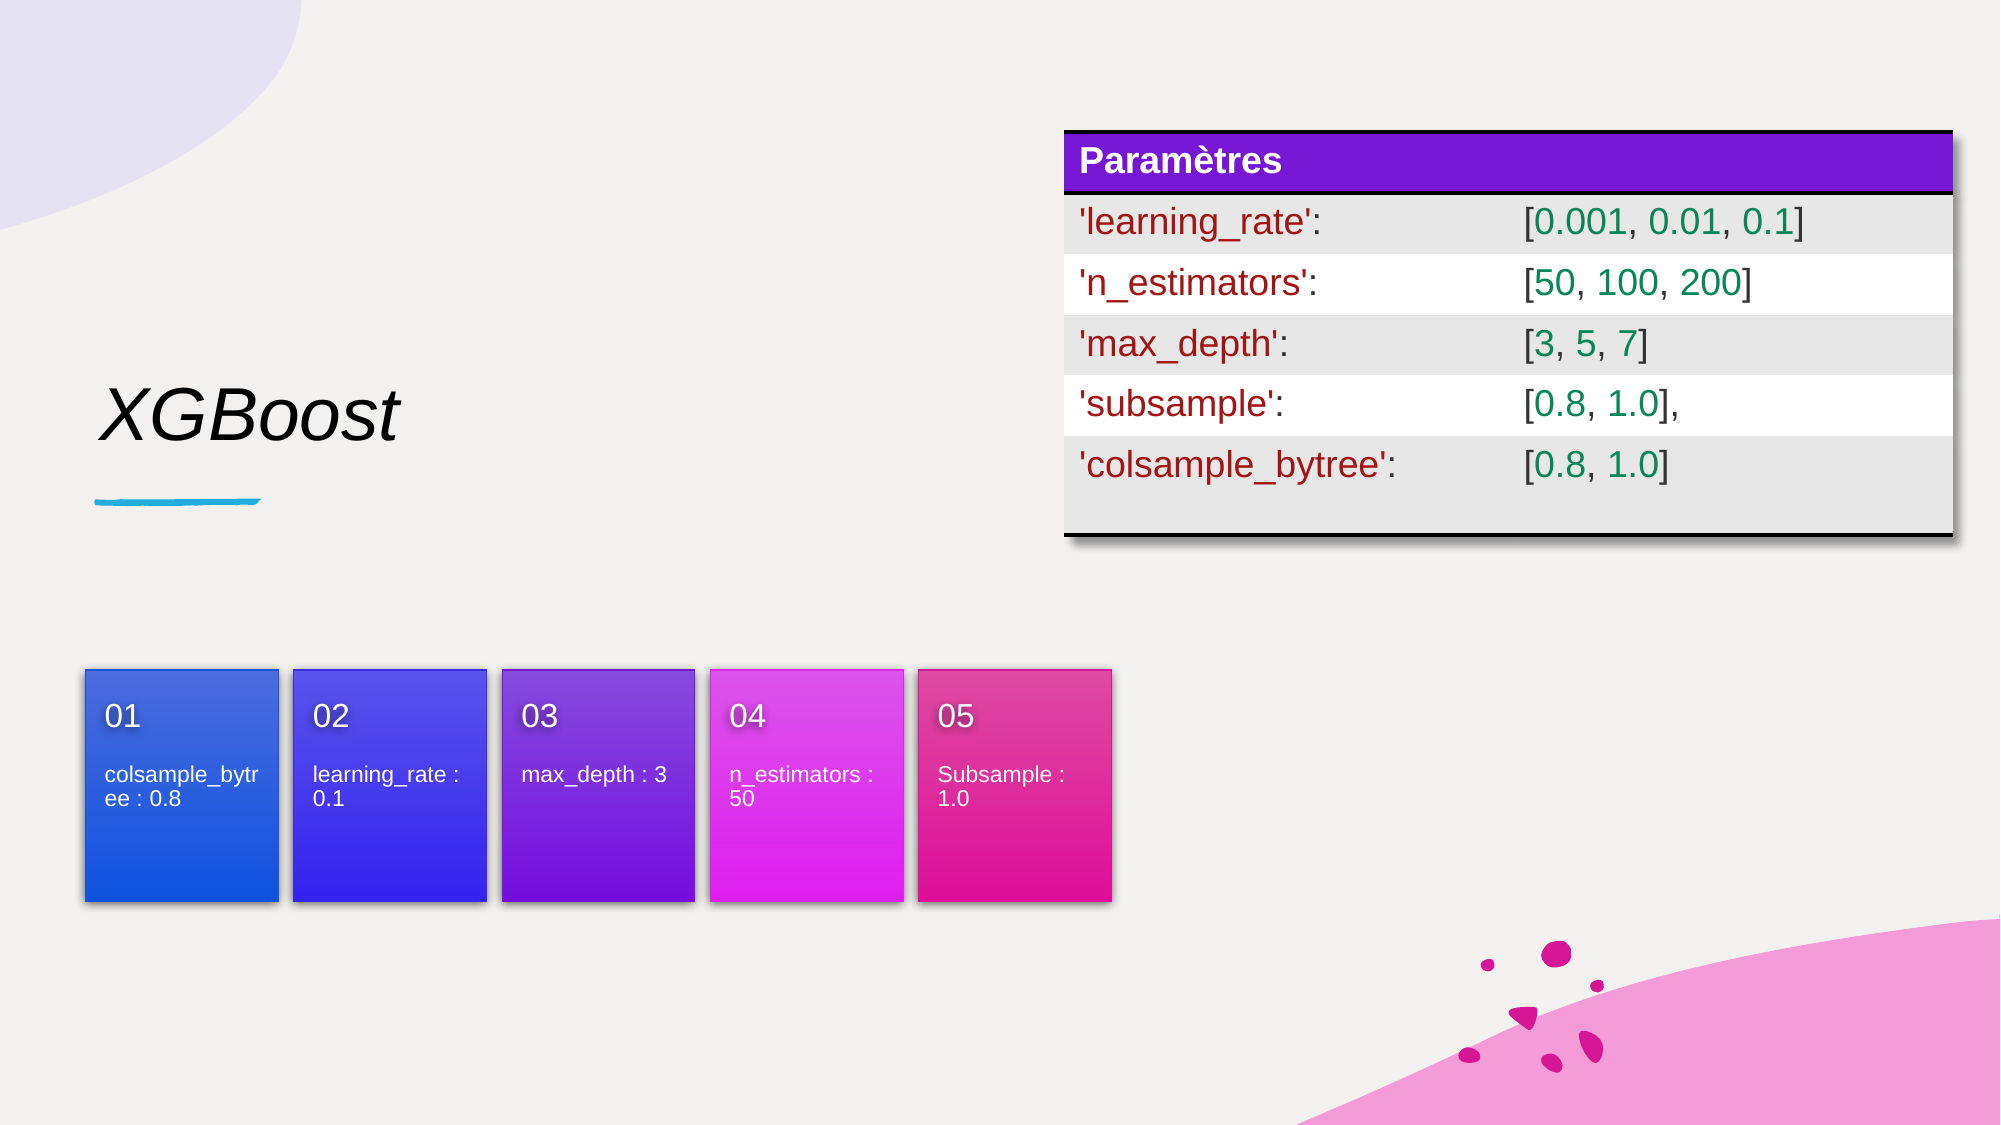

| Paramètres |  |
| --- | --- |
| 'learning\_rate': | [0.001, 0.01, 0.1] |
| 'n\_estimators': | [50, 100, 200] |
| 'max\_depth': | [3, 5, 7] |
| 'subsample': | [0.8, 1.0], |
| 'colsample\_bytree': | [0.8, 1.0] |
# XGBoost

colsample_bytree : 0.8
01
learning_rate : 0.1
02
max_depth : 3
03
n_estimators : 50
04
Subsample : 1.0
05